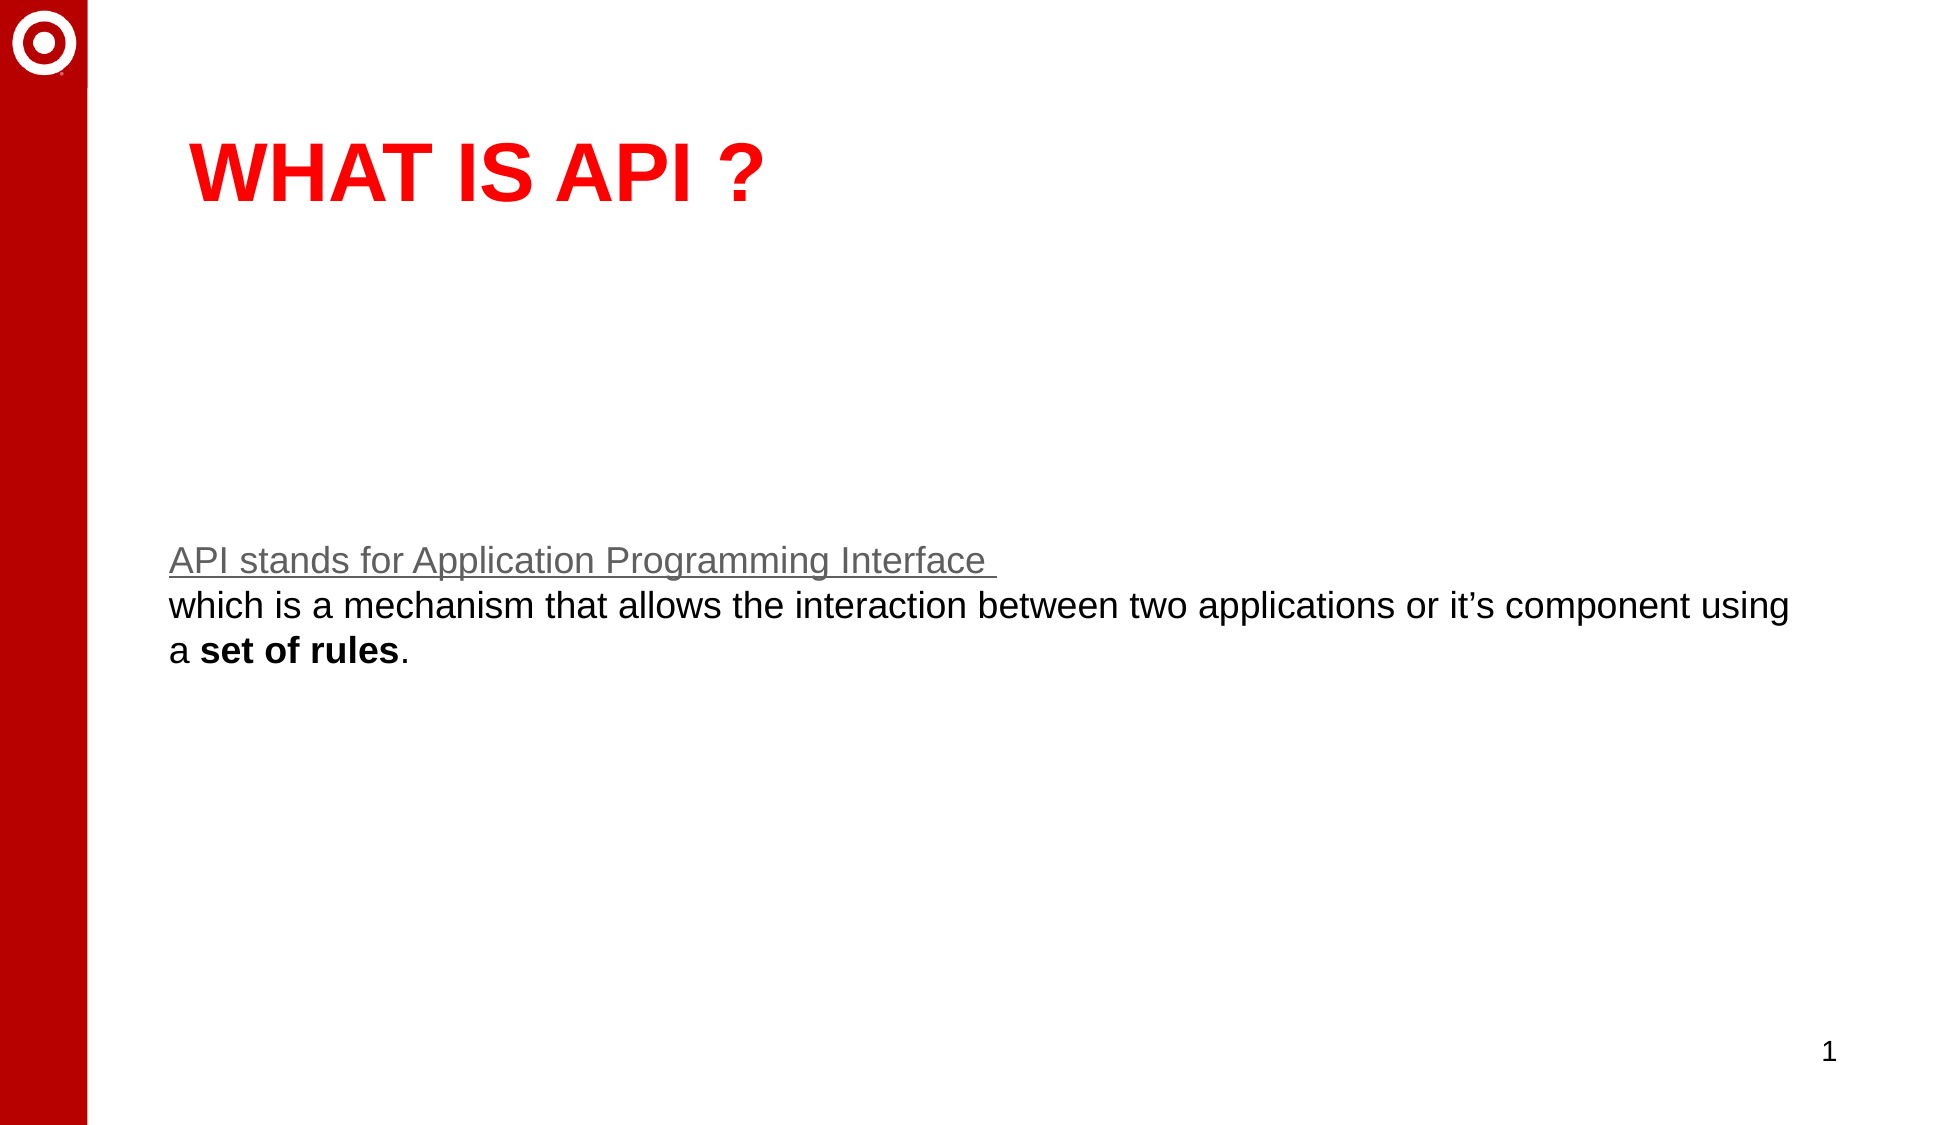

# What is API ?

API stands for Application Programming Interface
which is a mechanism that allows the interaction between two applications or it’s component using a set of rules.
1